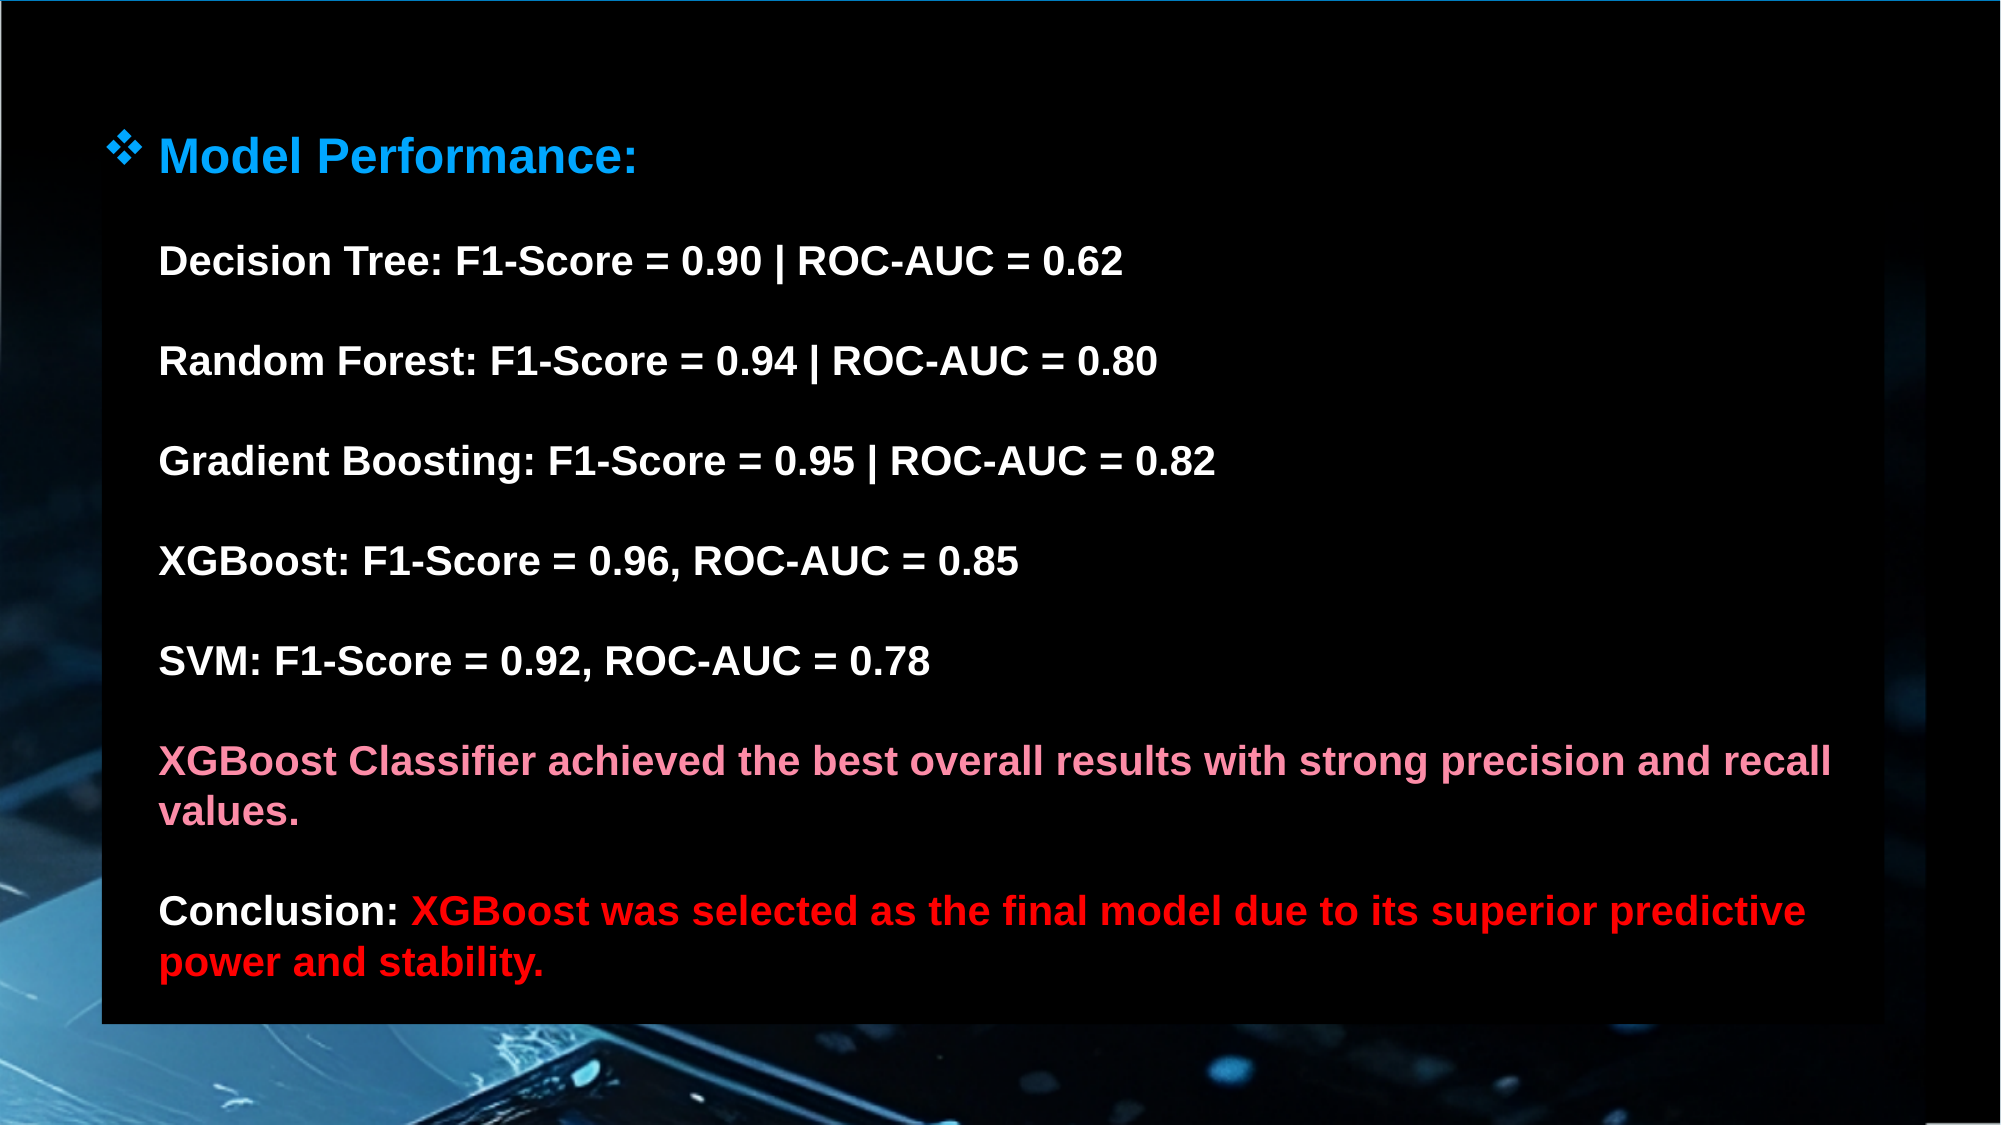

# Model Performance: Decision Tree: F1-Score = 0.90 | ROC-AUC = 0.62 Random Forest: F1-Score = 0.94 | ROC-AUC = 0.80 Gradient Boosting: F1-Score = 0.95 | ROC-AUC = 0.82 XGBoost: F1-Score = 0.96, ROC-AUC = 0.85 SVM: F1-Score = 0.92, ROC-AUC = 0.78 XGBoost Classifier achieved the best overall results with strong precision and recall values. Conclusion: XGBoost was selected as the final model due to its superior predictive power and stability.